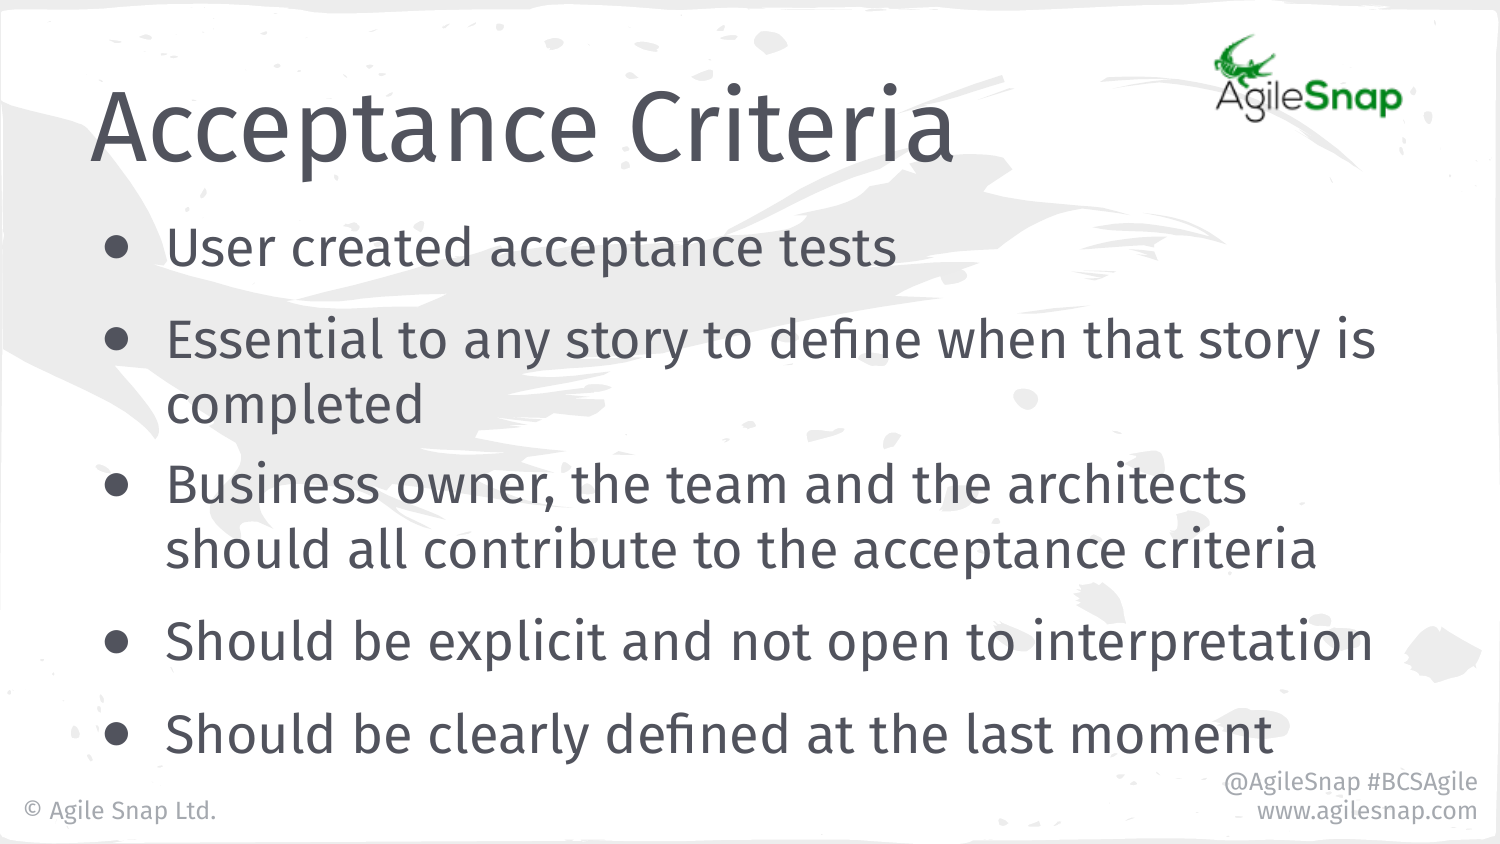

# Acceptance Criteria
User created acceptance tests
Essential to any story to define when that story is completed
Business owner, the team and the architects should all contribute to the acceptance criteria
Should be explicit and not open to interpretation
Should be clearly defined at the last moment